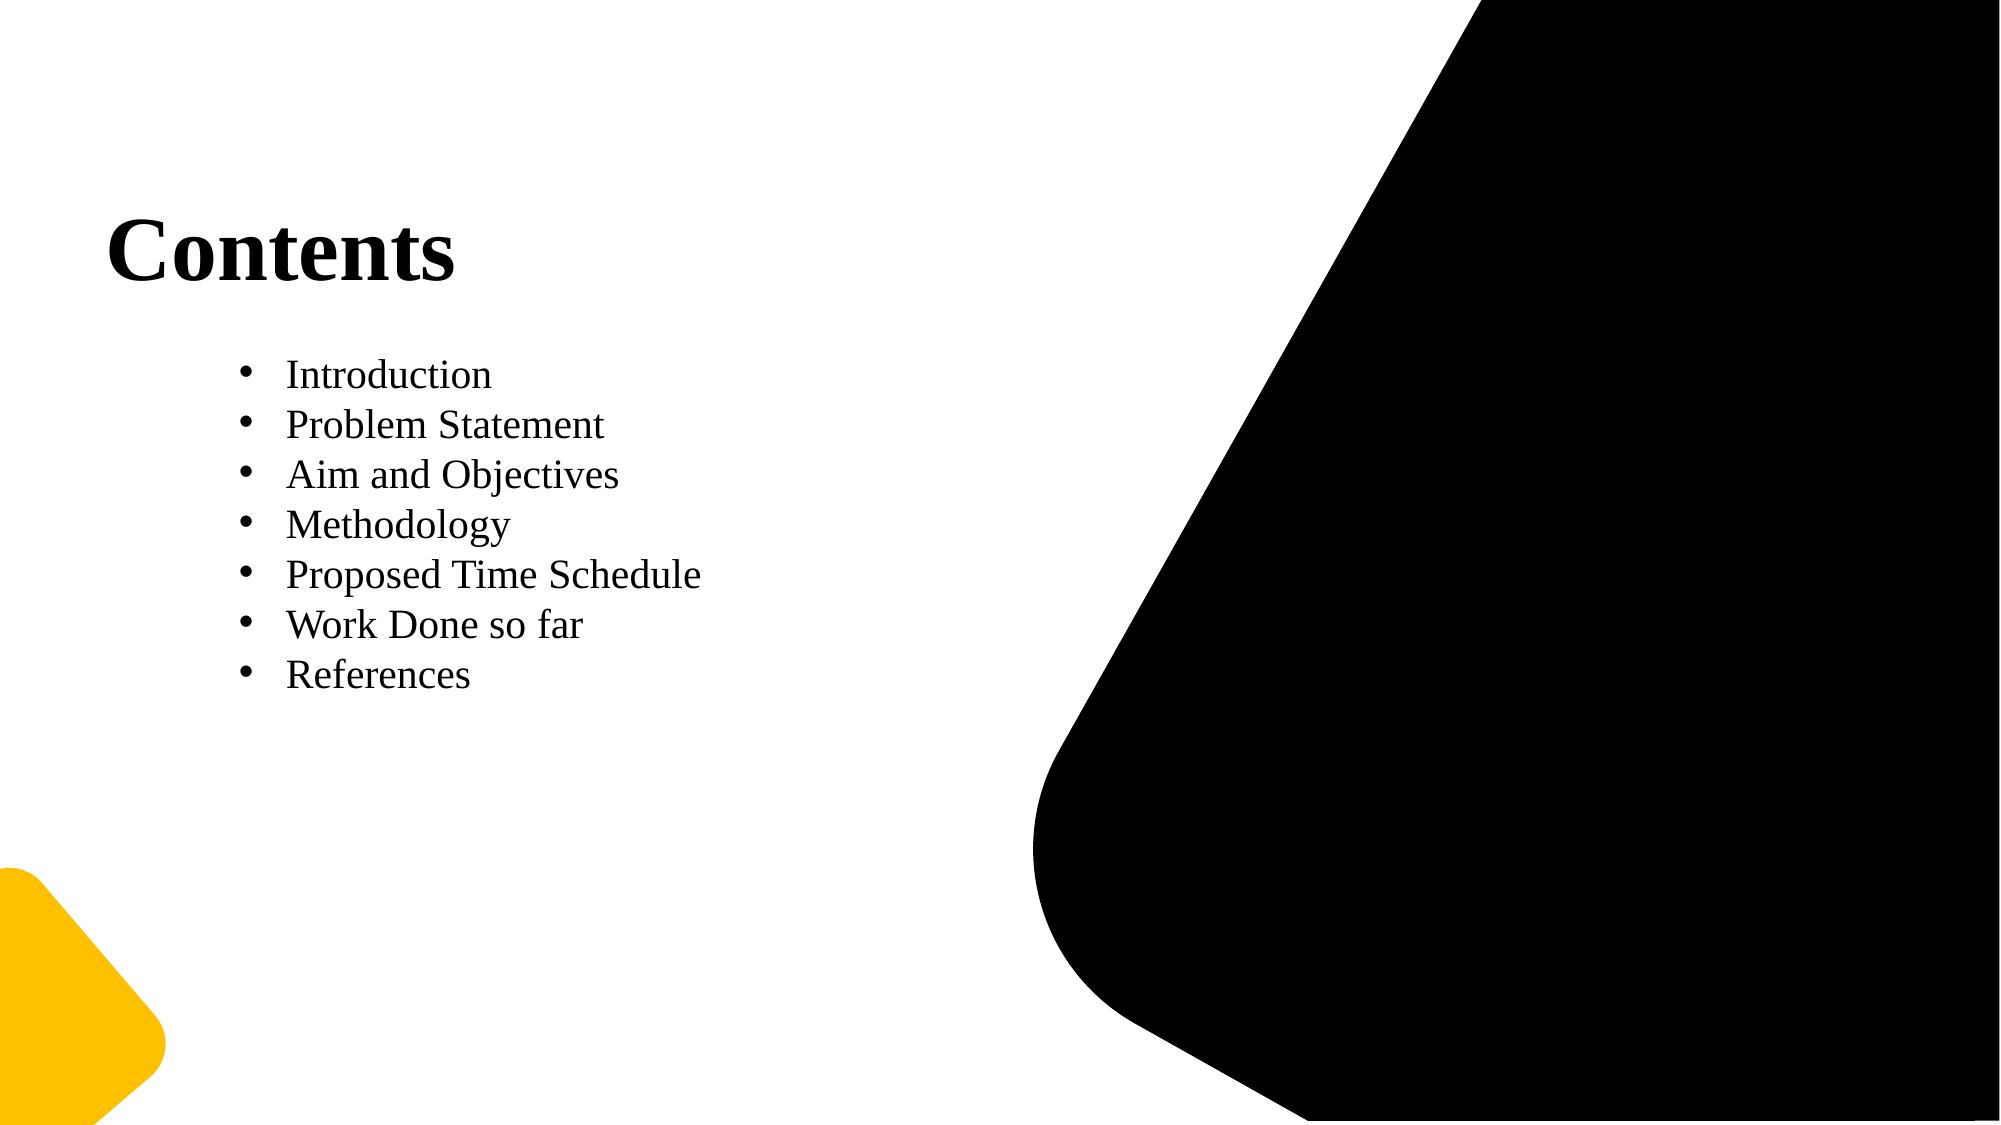

Contents
Introduction
Problem Statement
Aim and Objectives
Methodology
Proposed Time Schedule
Work Done so far
References